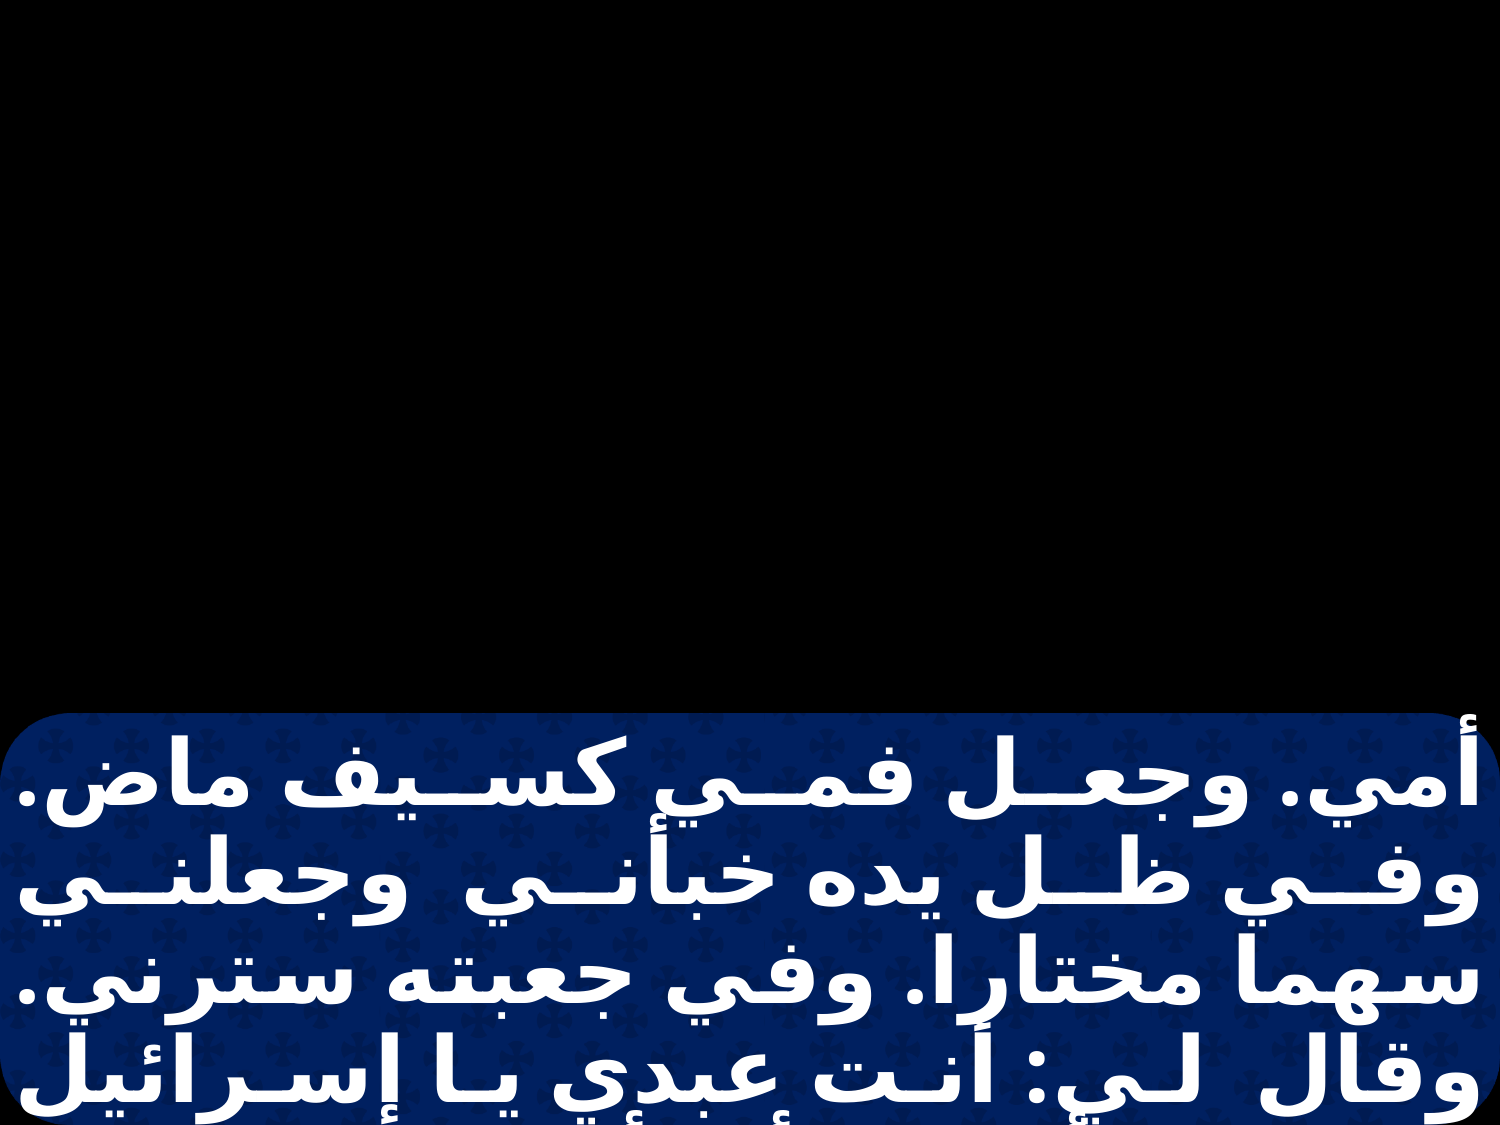

أمي. وجعل فمي كسيف ماض. وفي ظل يده خبأني  وجعلني سهما مختارا. وفي جعبته سترني. وقال  لي: أنت عبدي يا إسرائيل فإني بك أتمجد. أما أنا  فقلت: عبثا تعبت باطلا، وسدى أفنيت قدرتي. لكن